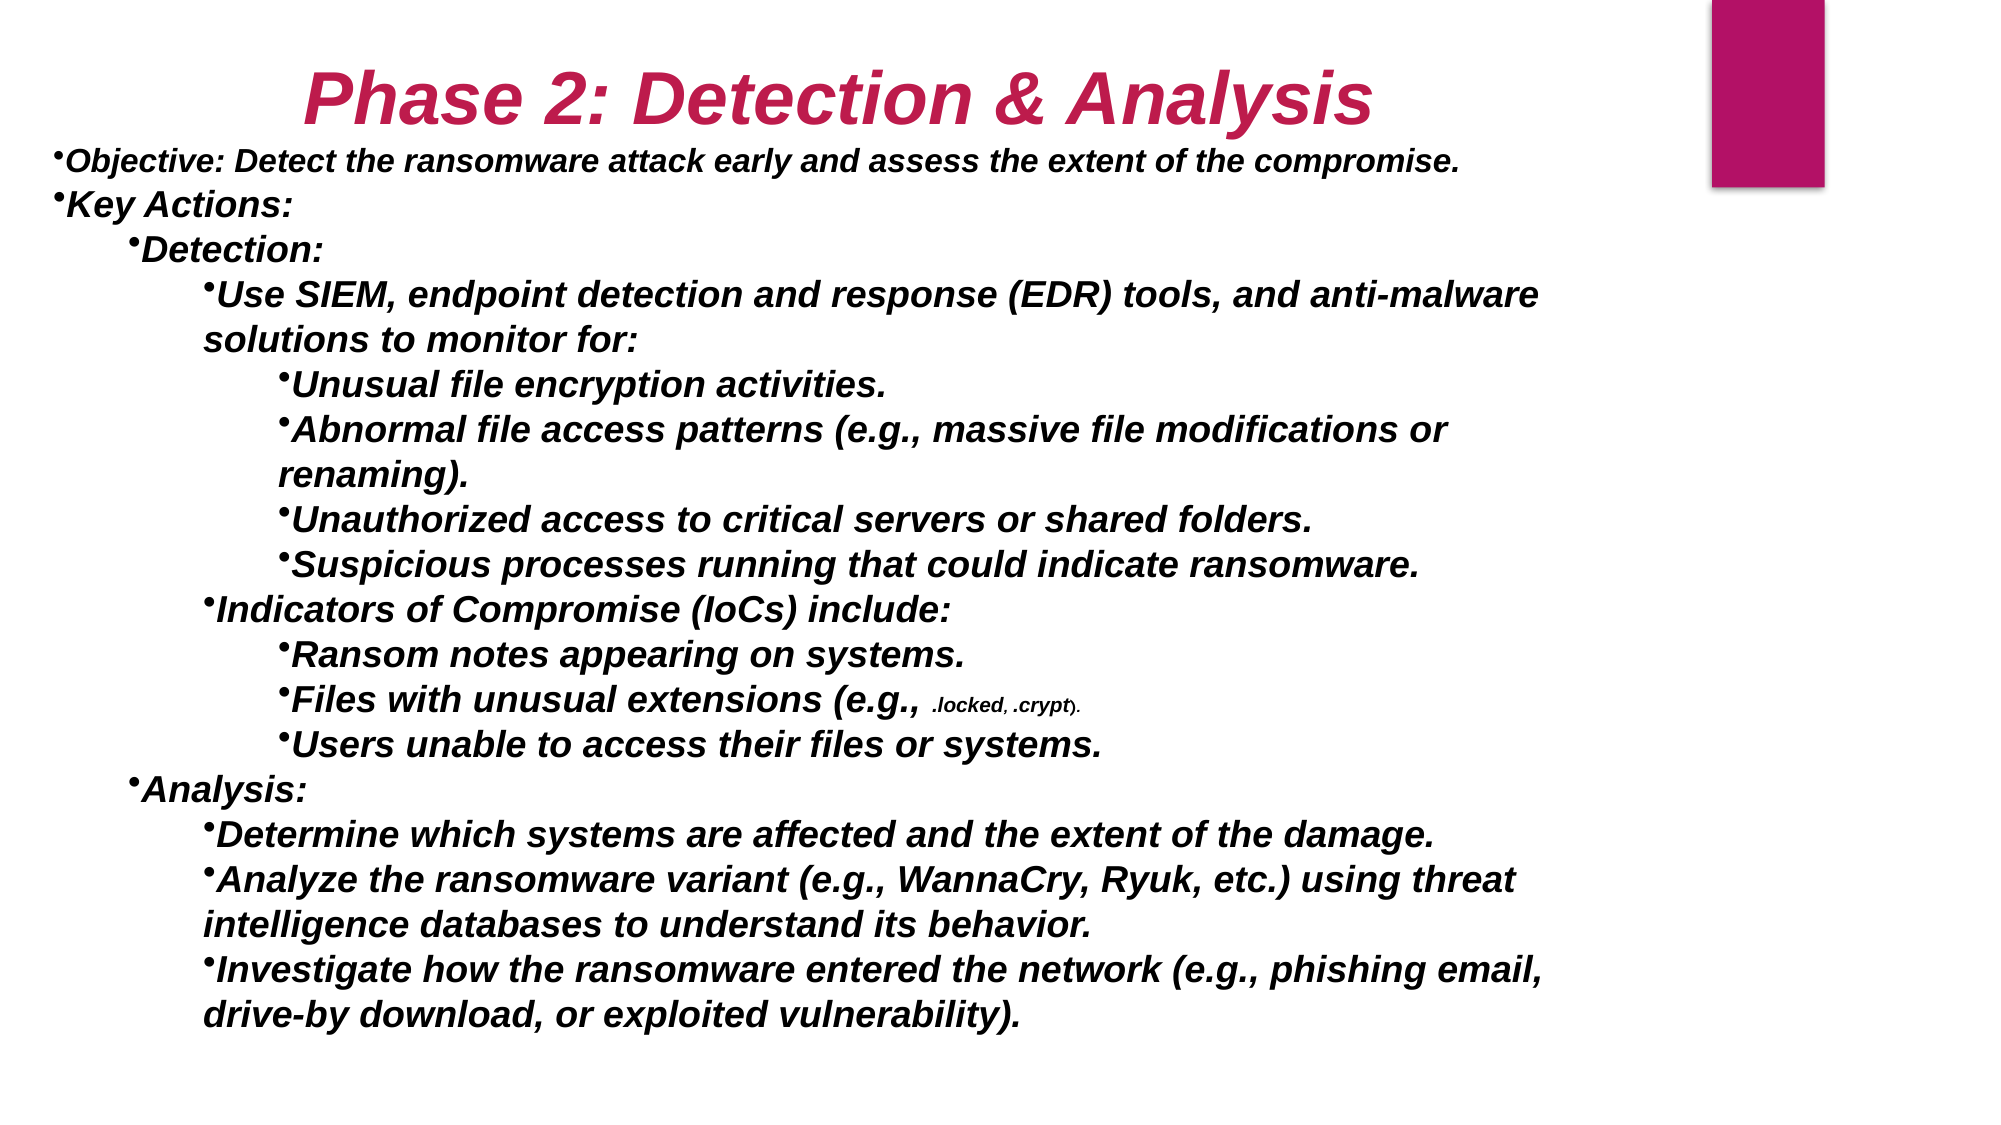

Phase 2: Detection & Analysis
Objective: Detect the ransomware attack early and assess the extent of the compromise.
Key Actions:
Detection:
Use SIEM, endpoint detection and response (EDR) tools, and anti-malware solutions to monitor for:
Unusual file encryption activities.
Abnormal file access patterns (e.g., massive file modifications or renaming).
Unauthorized access to critical servers or shared folders.
Suspicious processes running that could indicate ransomware.
Indicators of Compromise (IoCs) include:
Ransom notes appearing on systems.
Files with unusual extensions (e.g., .locked, .crypt).
Users unable to access their files or systems.
Analysis:
Determine which systems are affected and the extent of the damage.
Analyze the ransomware variant (e.g., WannaCry, Ryuk, etc.) using threat intelligence databases to understand its behavior.
Investigate how the ransomware entered the network (e.g., phishing email, drive-by download, or exploited vulnerability).